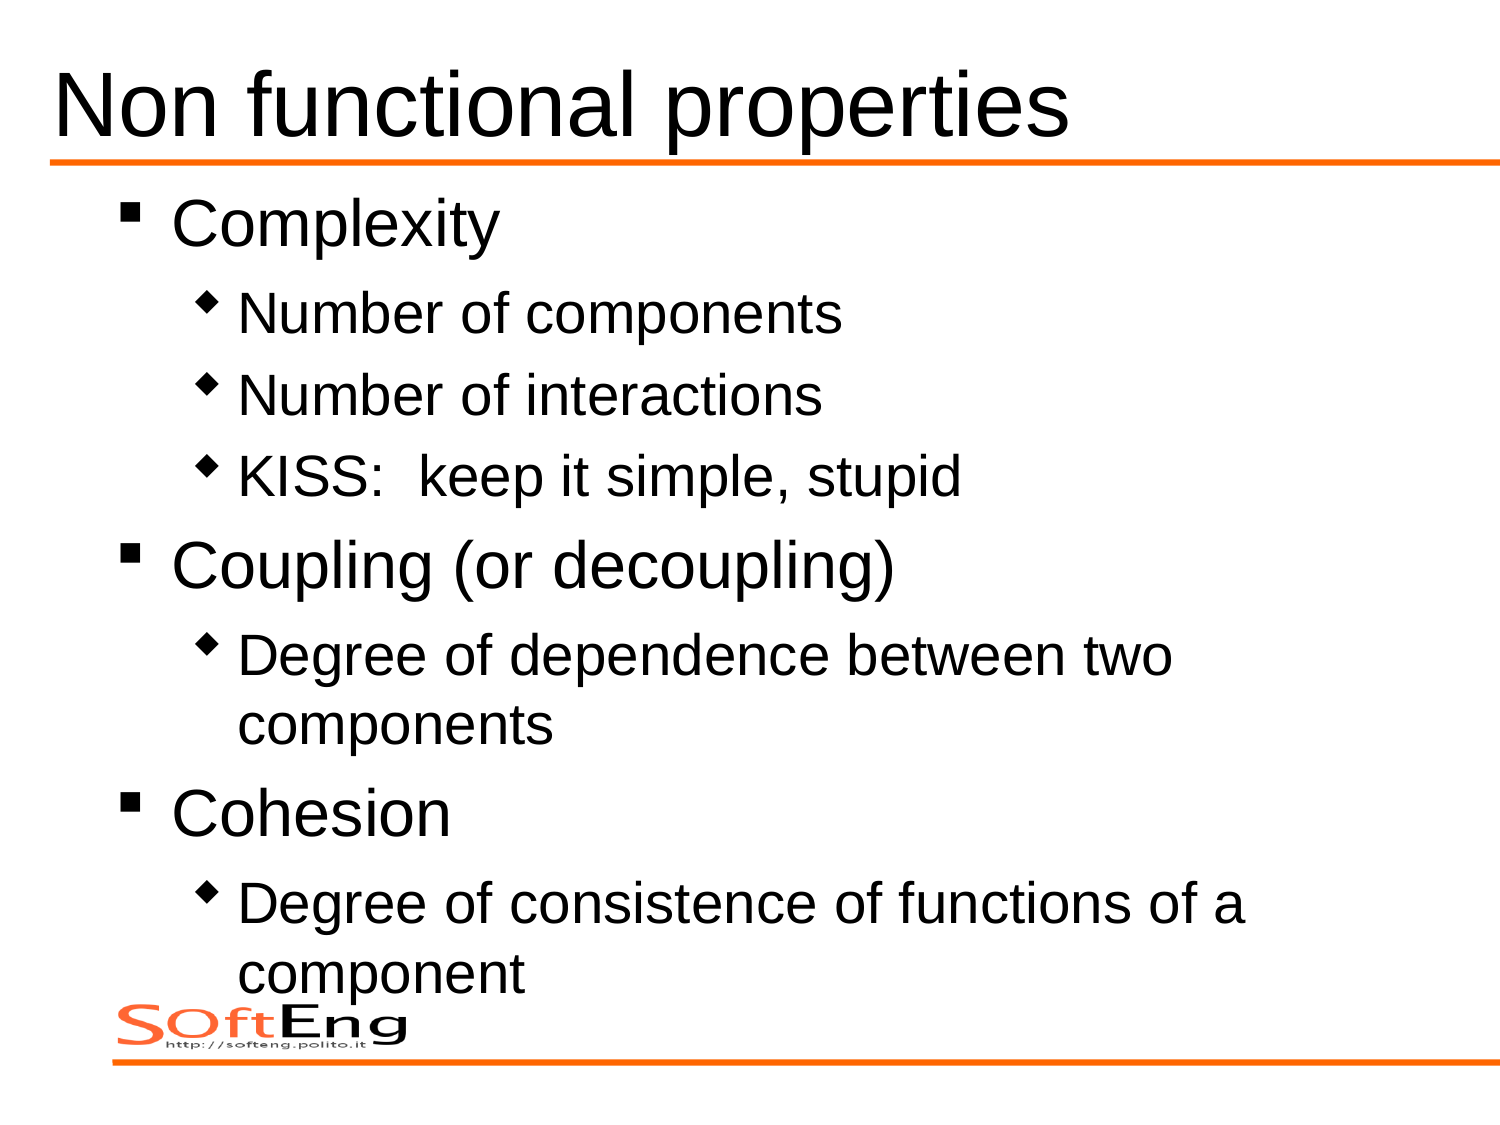

# Non functional properties
Complexity
Number of components
Number of interactions
KISS:  keep it simple, stupid
Coupling (or decoupling)
Degree of dependence between two components
Cohesion
Degree of consistence of functions of a component